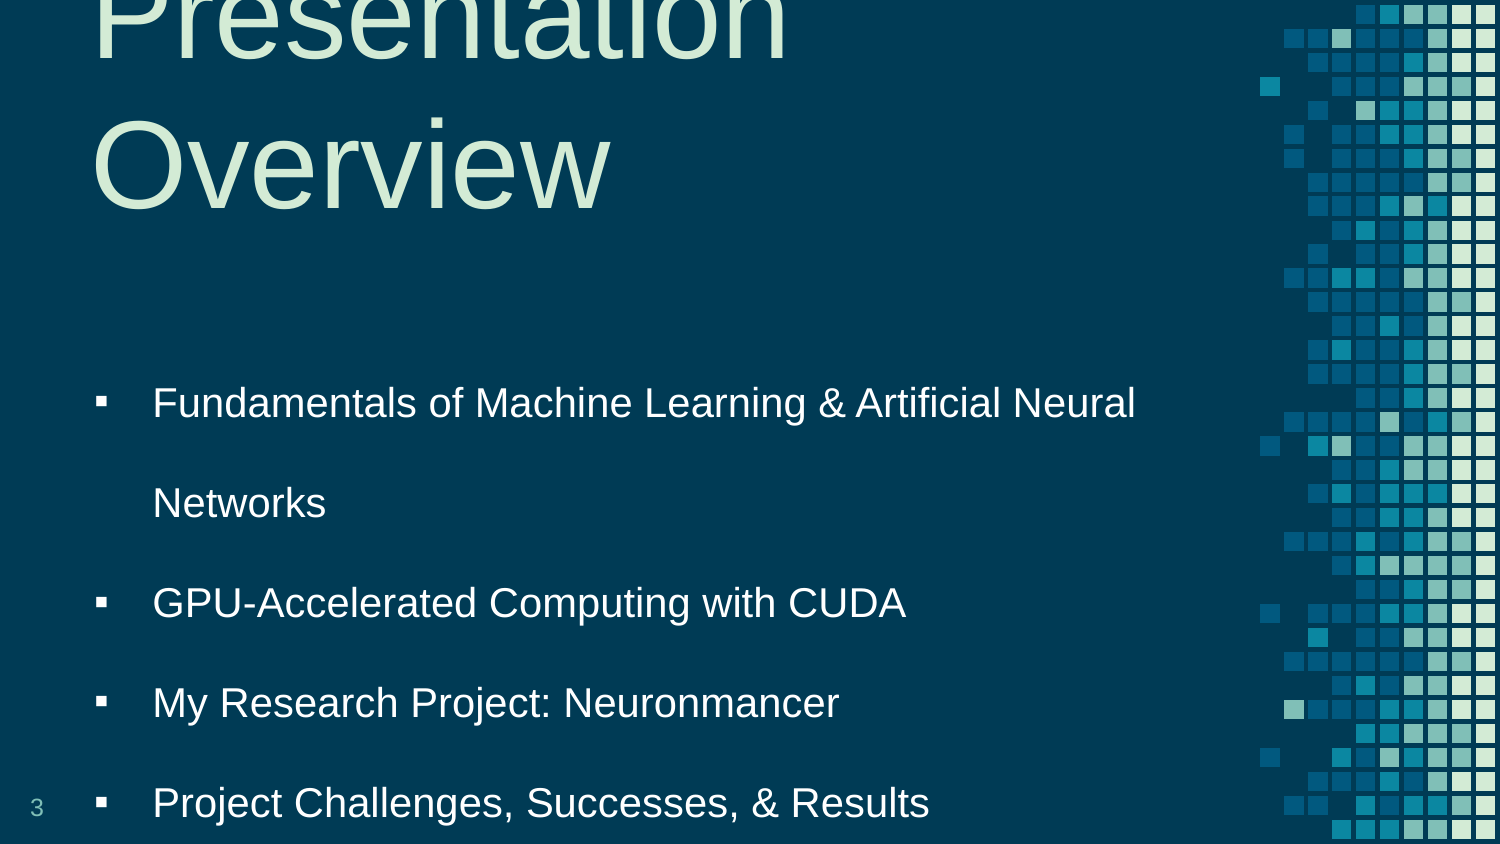

Presentation Overview
Fundamentals of Machine Learning & Artificial Neural Networks
GPU-Accelerated Computing with CUDA
My Research Project: Neuronmancer
Project Challenges, Successes, & Results
3